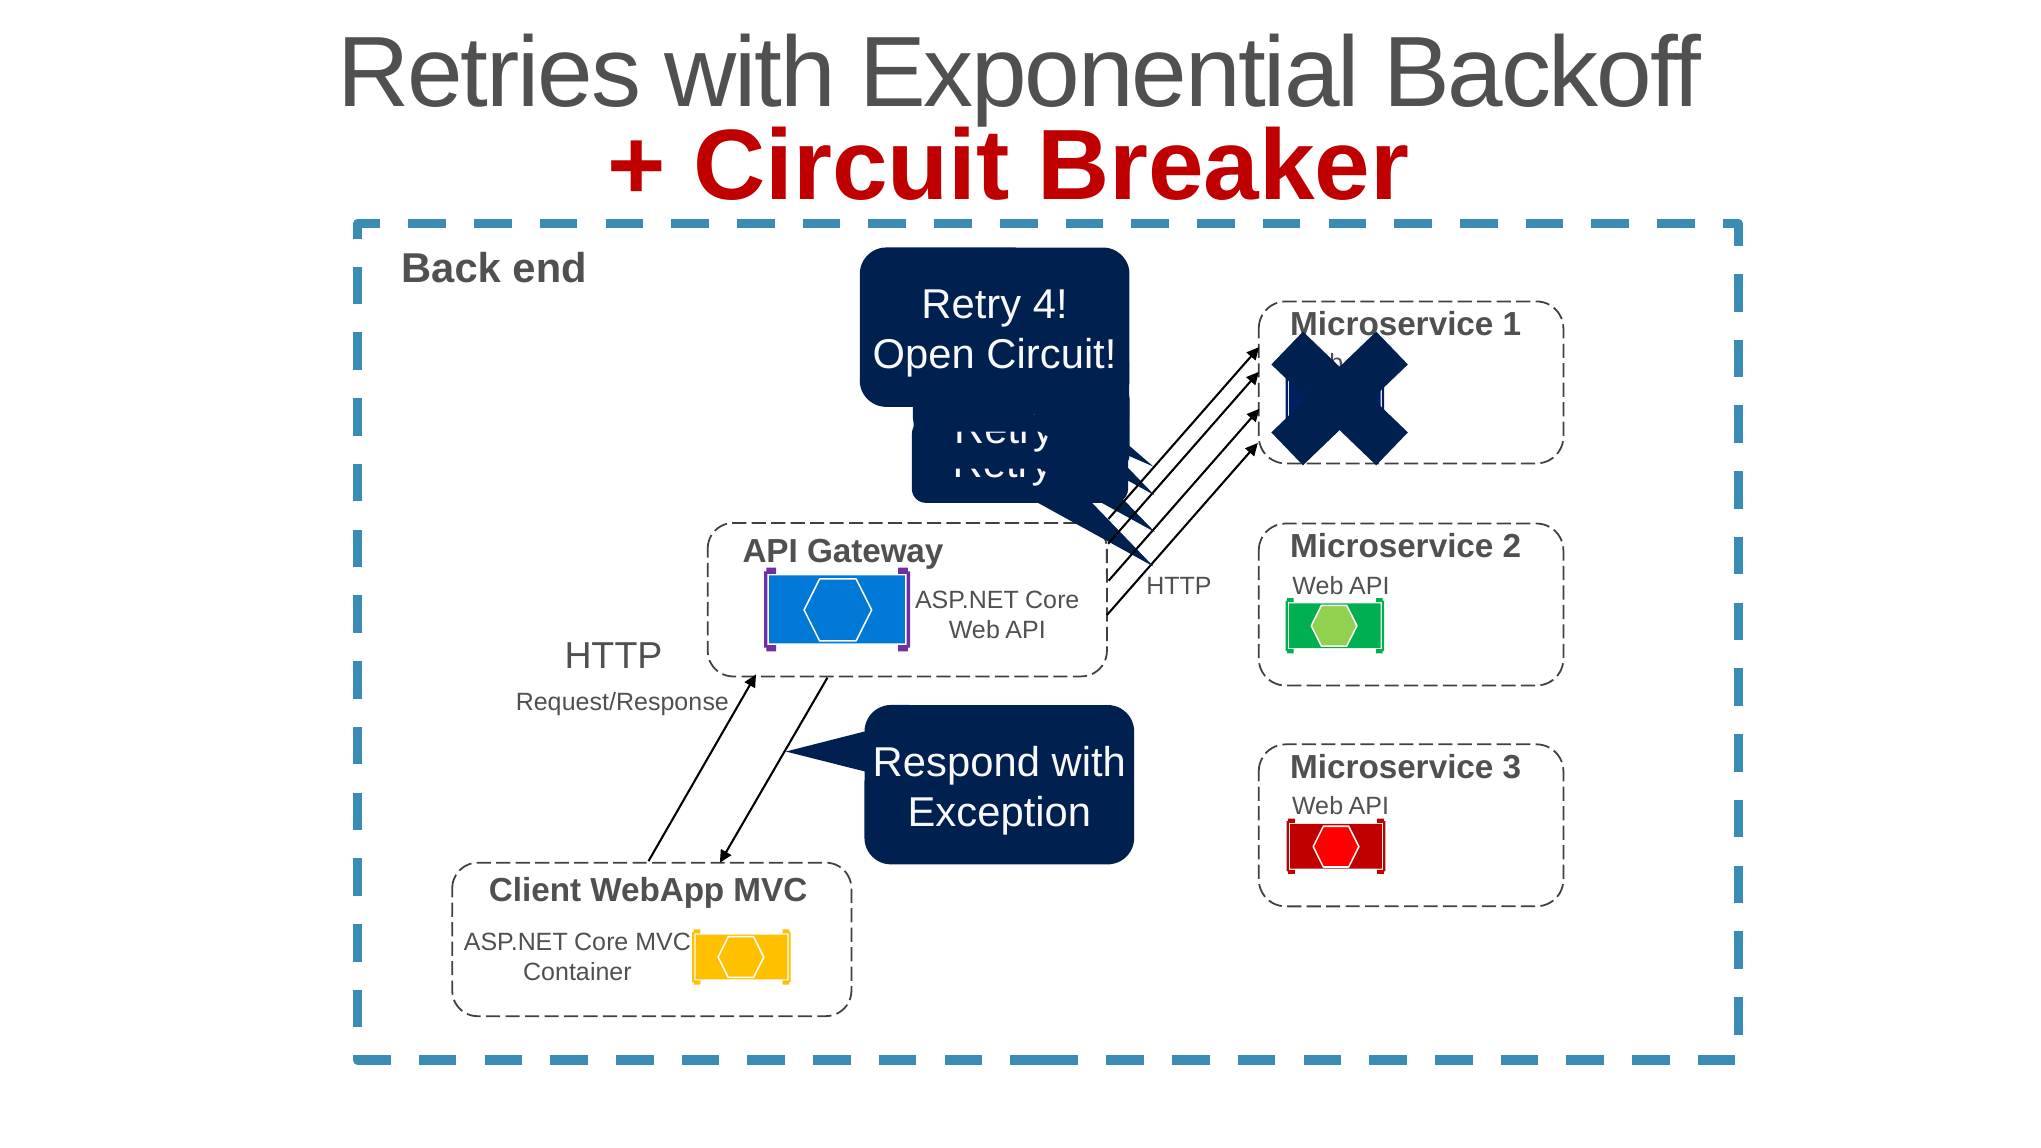

Retries with Exponential Backoff
+ Circuit Breaker

Back end
Retry 4!
Open Circuit!
Microservice 1

Web API
Retry 3

Retry 2
Retry 1
Microservice 2
API Gateway

HTTP
Web API

ASP.NET Core
Web API

HTTP
Request/Response
Respond with
Exception
Microservice 3

Web API

Client WebApp MVC

ASP.NET Core MVC
Container